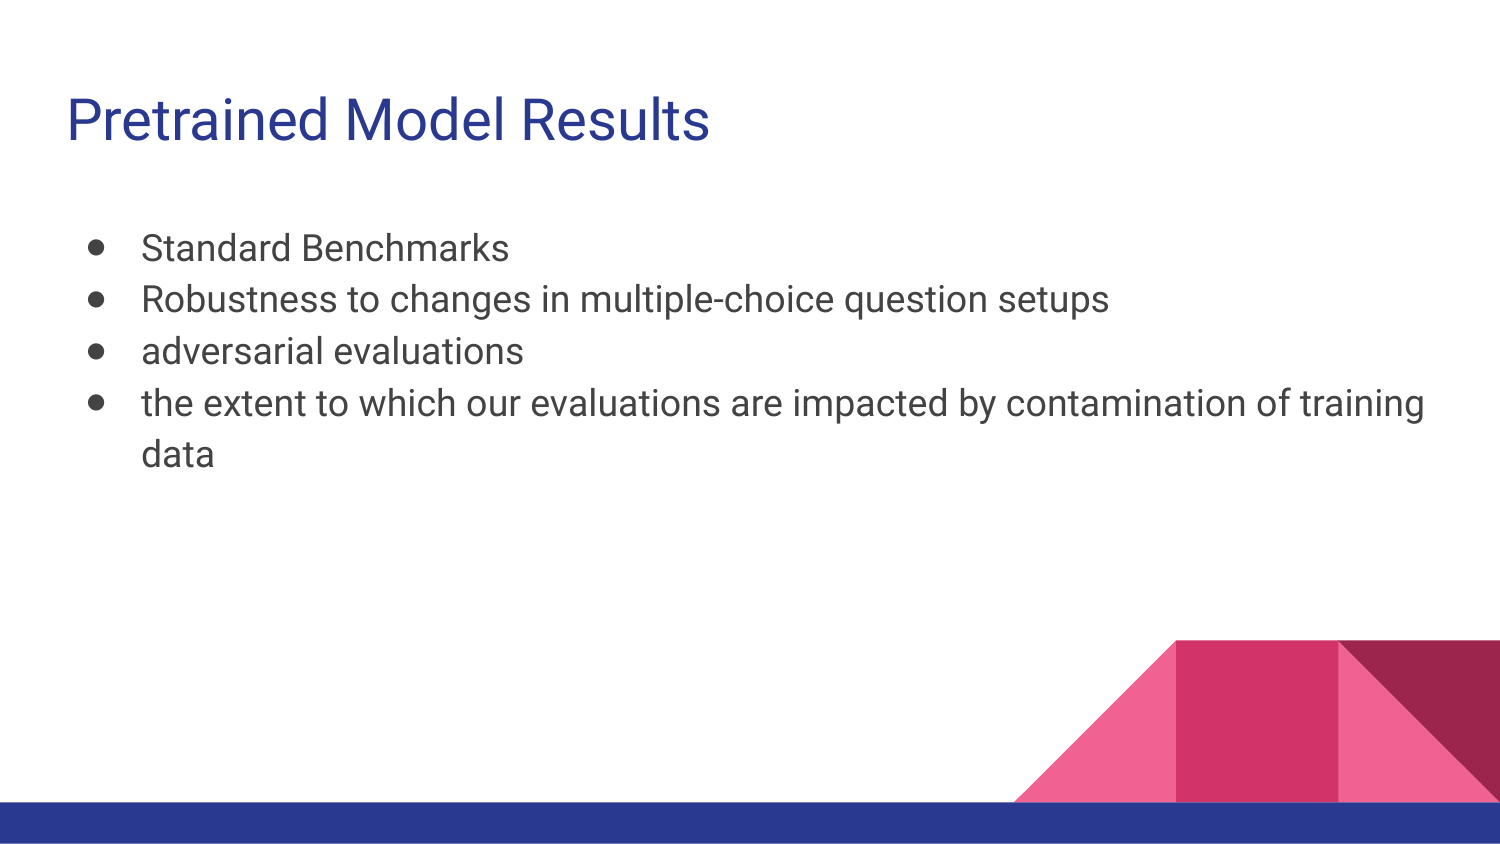

# Pretrained Model Results
Standard Benchmarks
Robustness to changes in multiple-choice question setups
adversarial evaluations
the extent to which our evaluations are impacted by contamination of training data